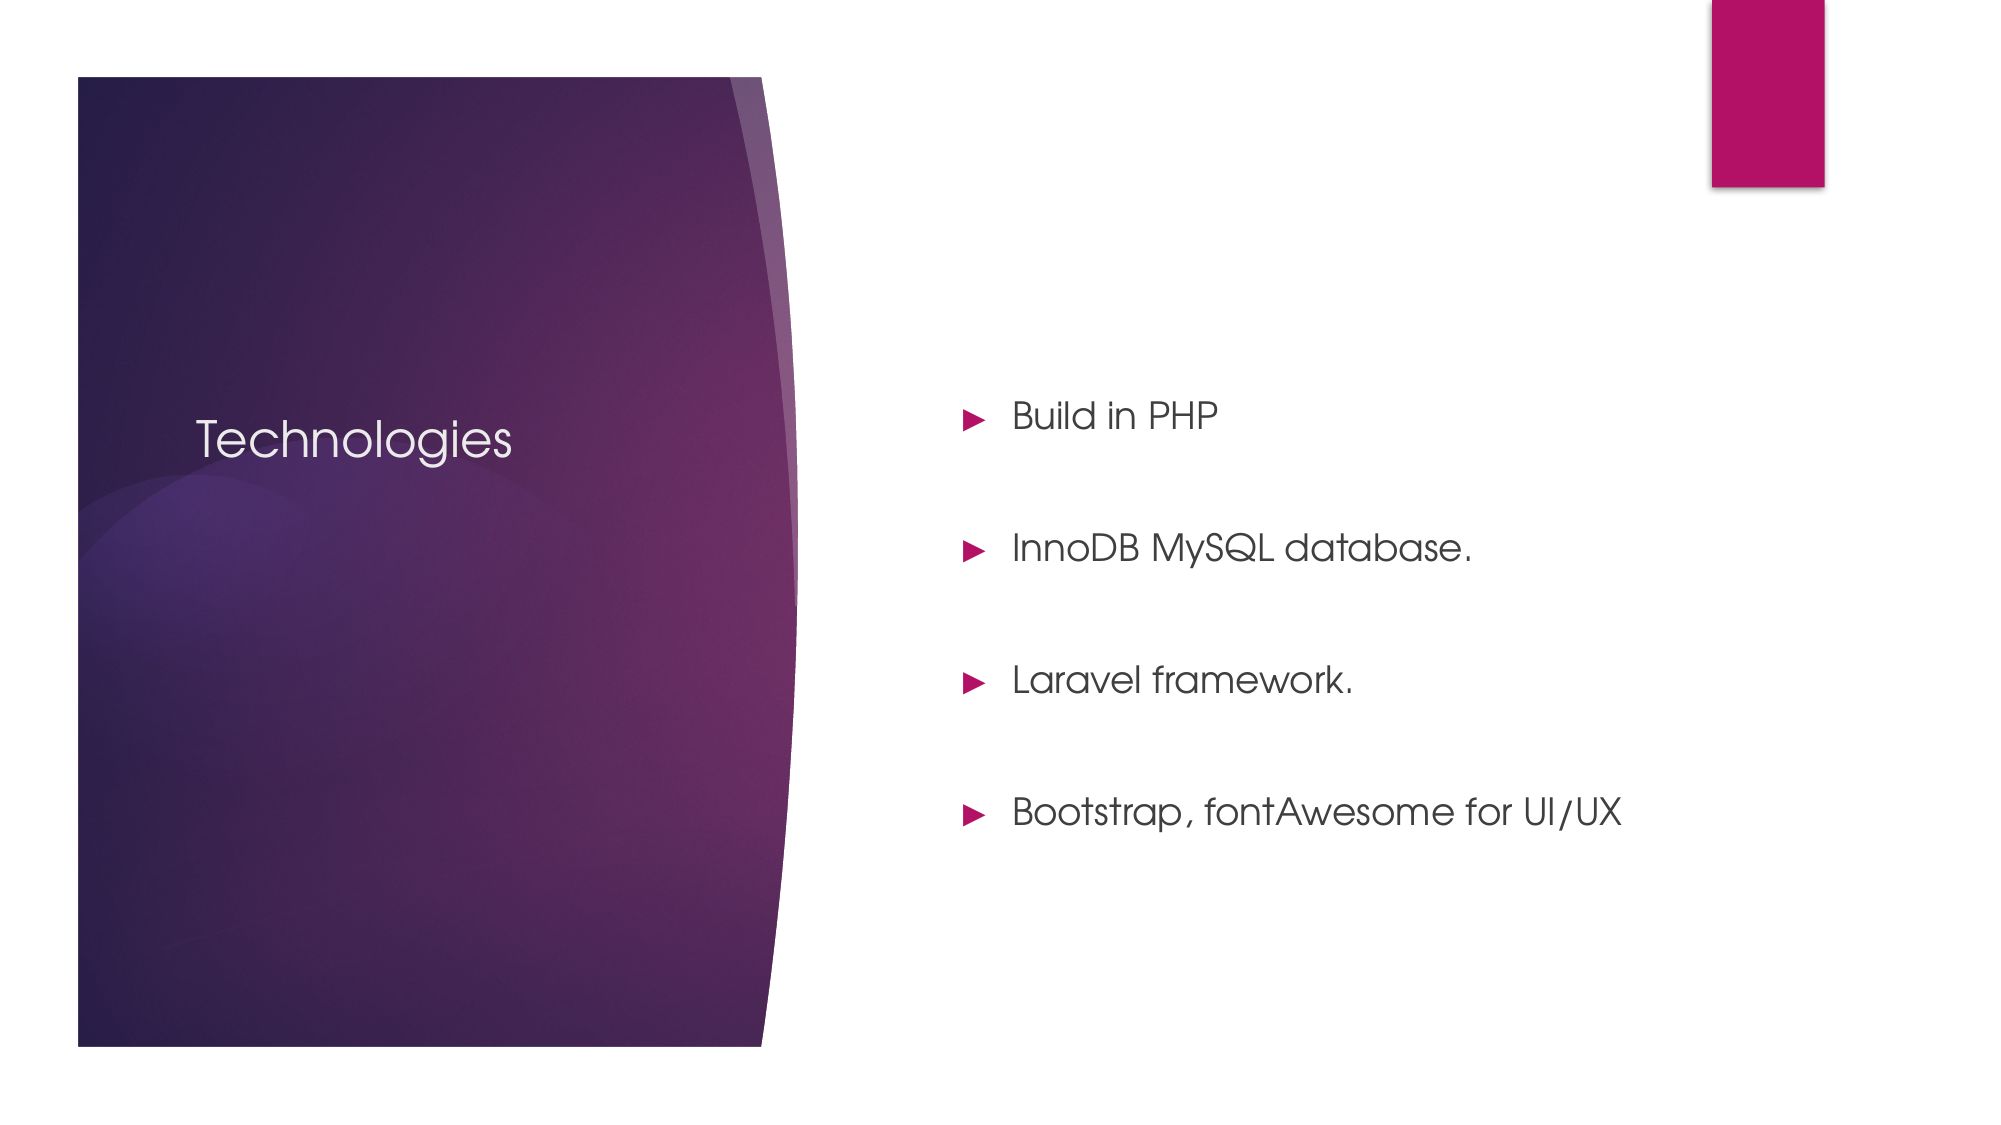

# Technologies
Build in PHP

InnoDB MySQL database.

Laravel framework.

Bootstrap, fontAwesome for UI/UX